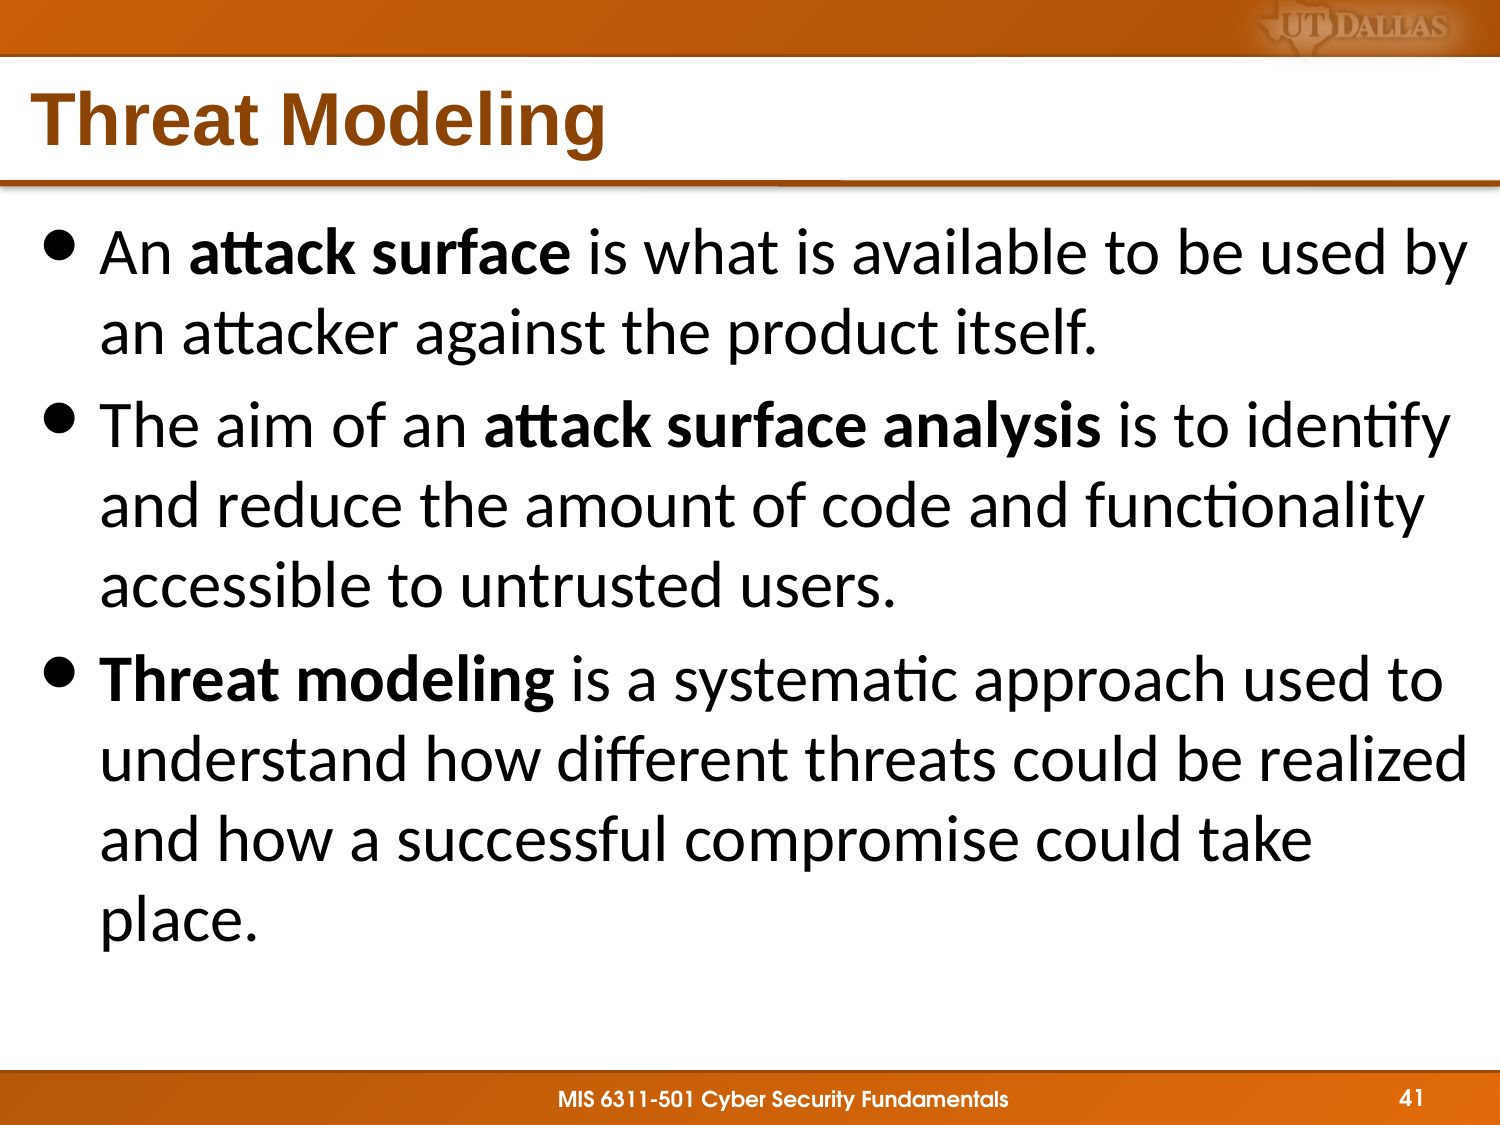

# Threat Modeling
An attack surface is what is available to be used by an attacker against the product itself.
The aim of an attack surface analysis is to identify and reduce the amount of code and functionality accessible to untrusted users.
Threat modeling is a systematic approach used to understand how different threats could be realized and how a successful compromise could take place.
41